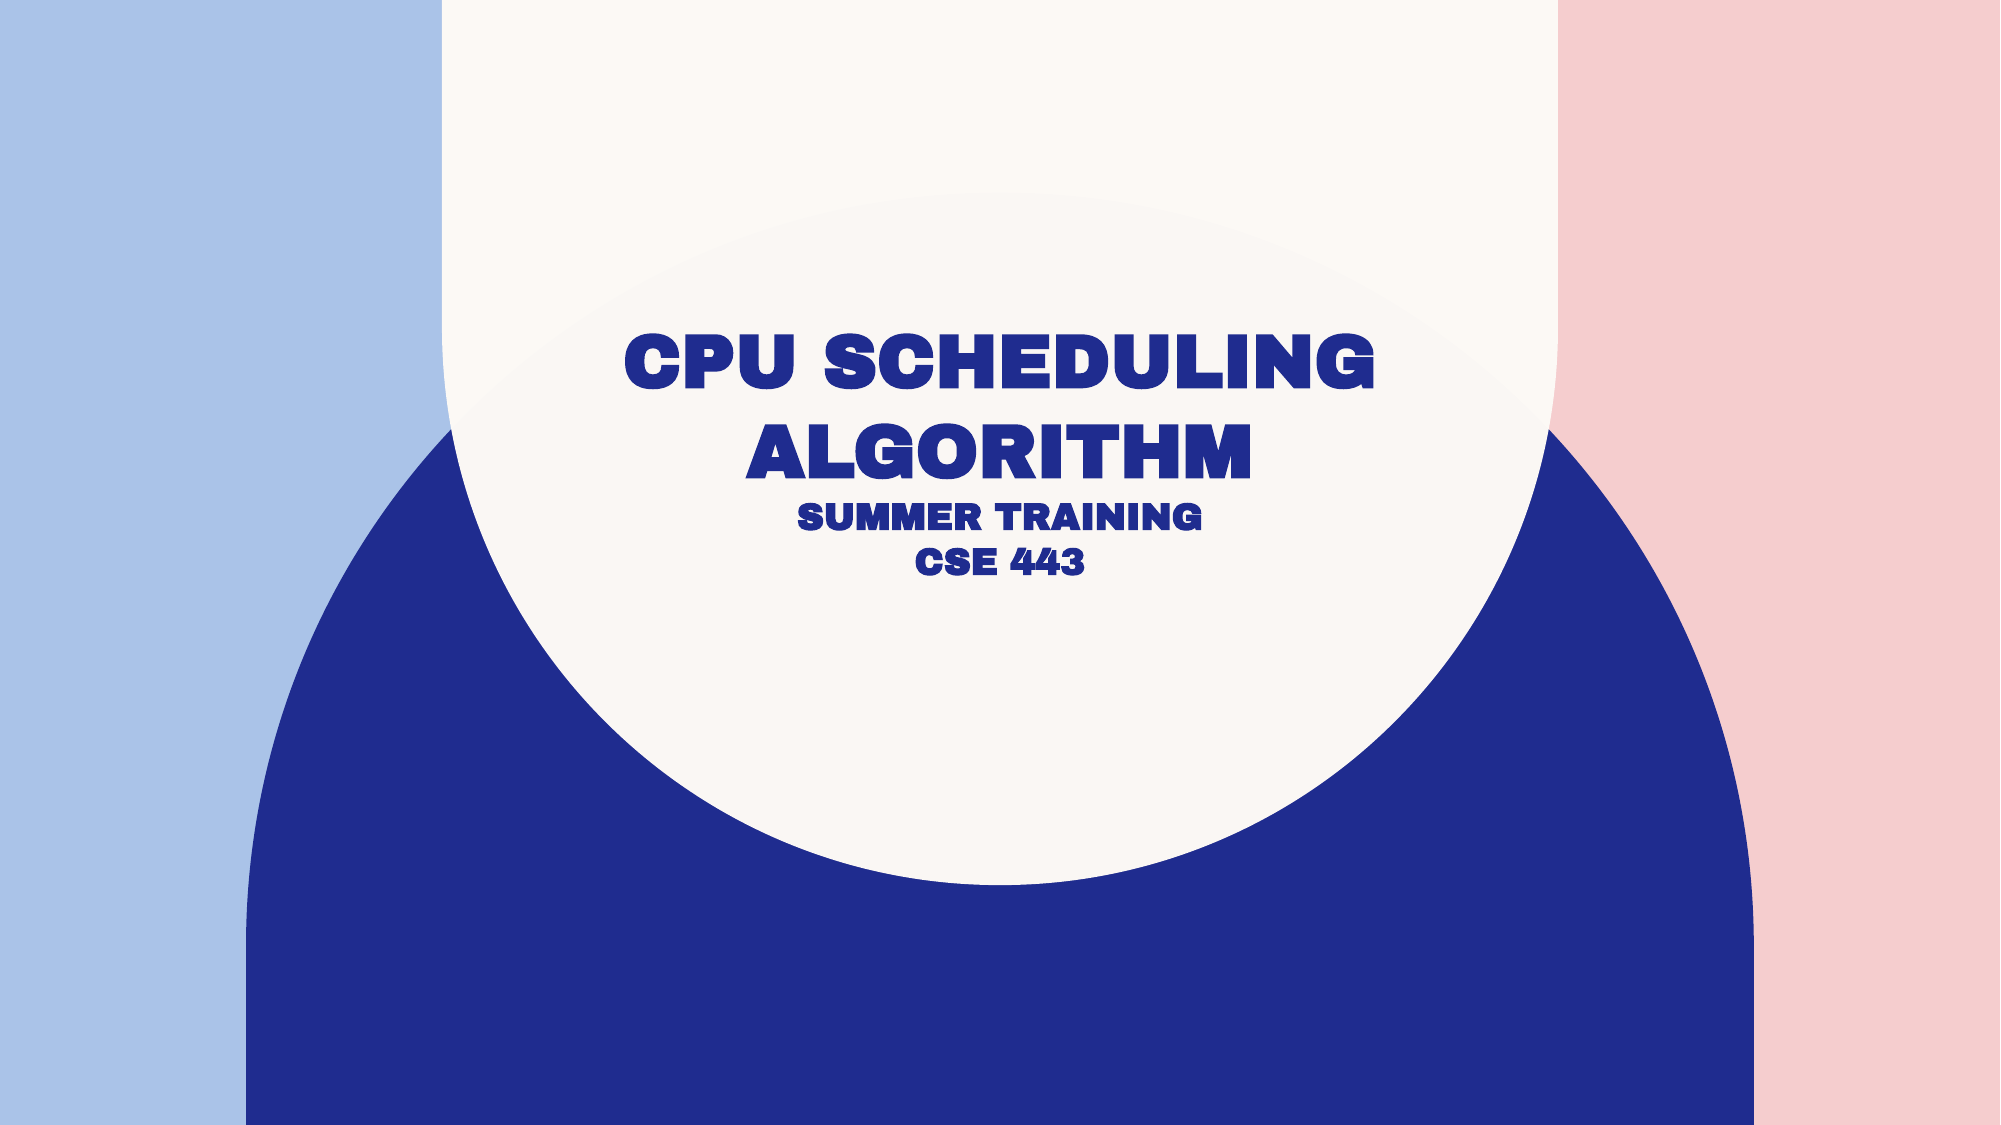

# Cpu Scheduling Algorithm Summer Training Cse 443